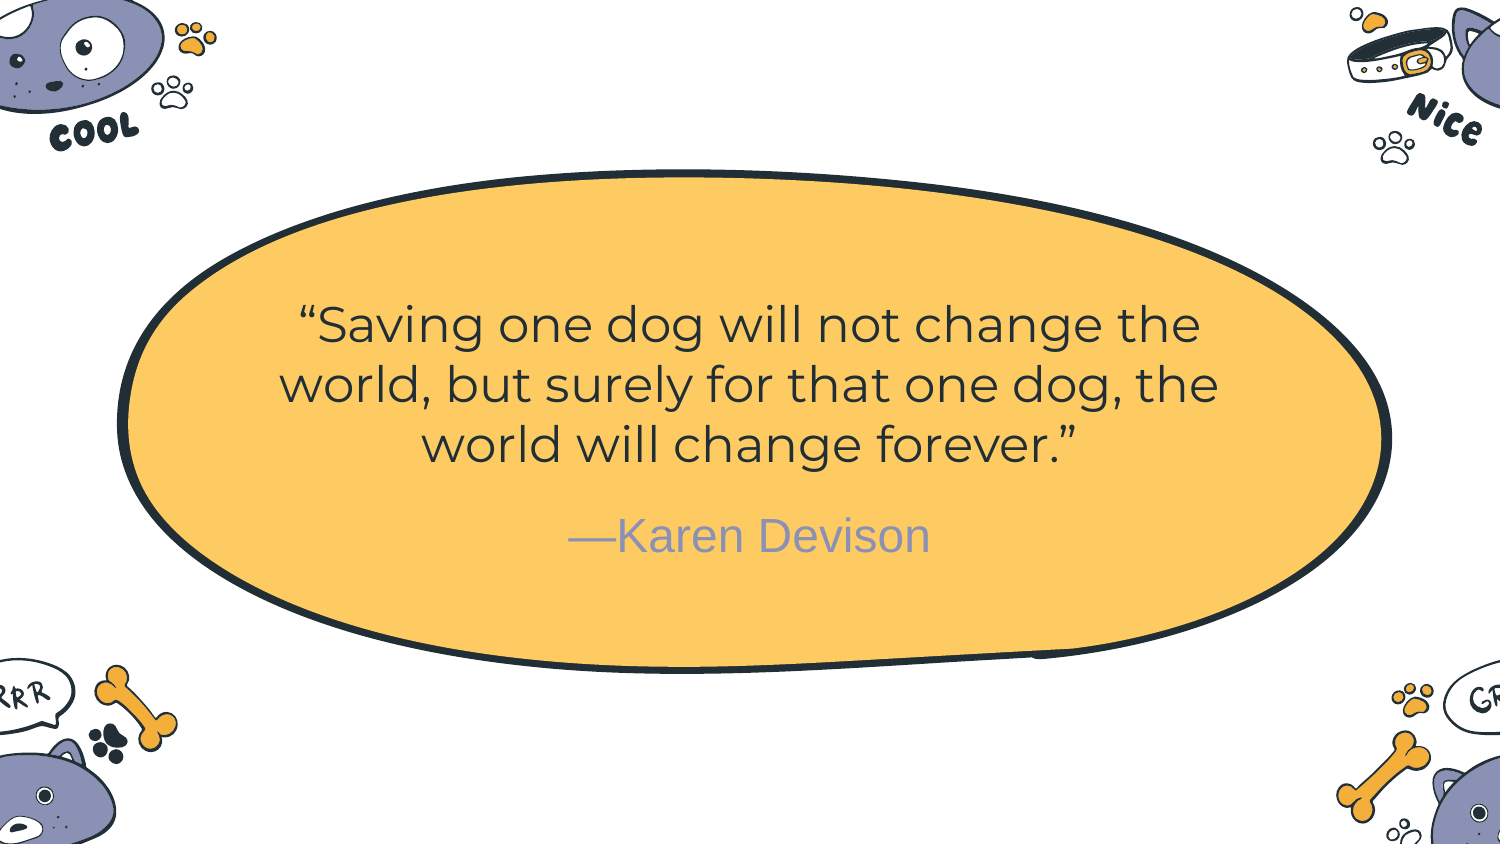

“Saving one dog will not change the world, but surely for that one dog, the world will change forever.”
# —Karen Devison